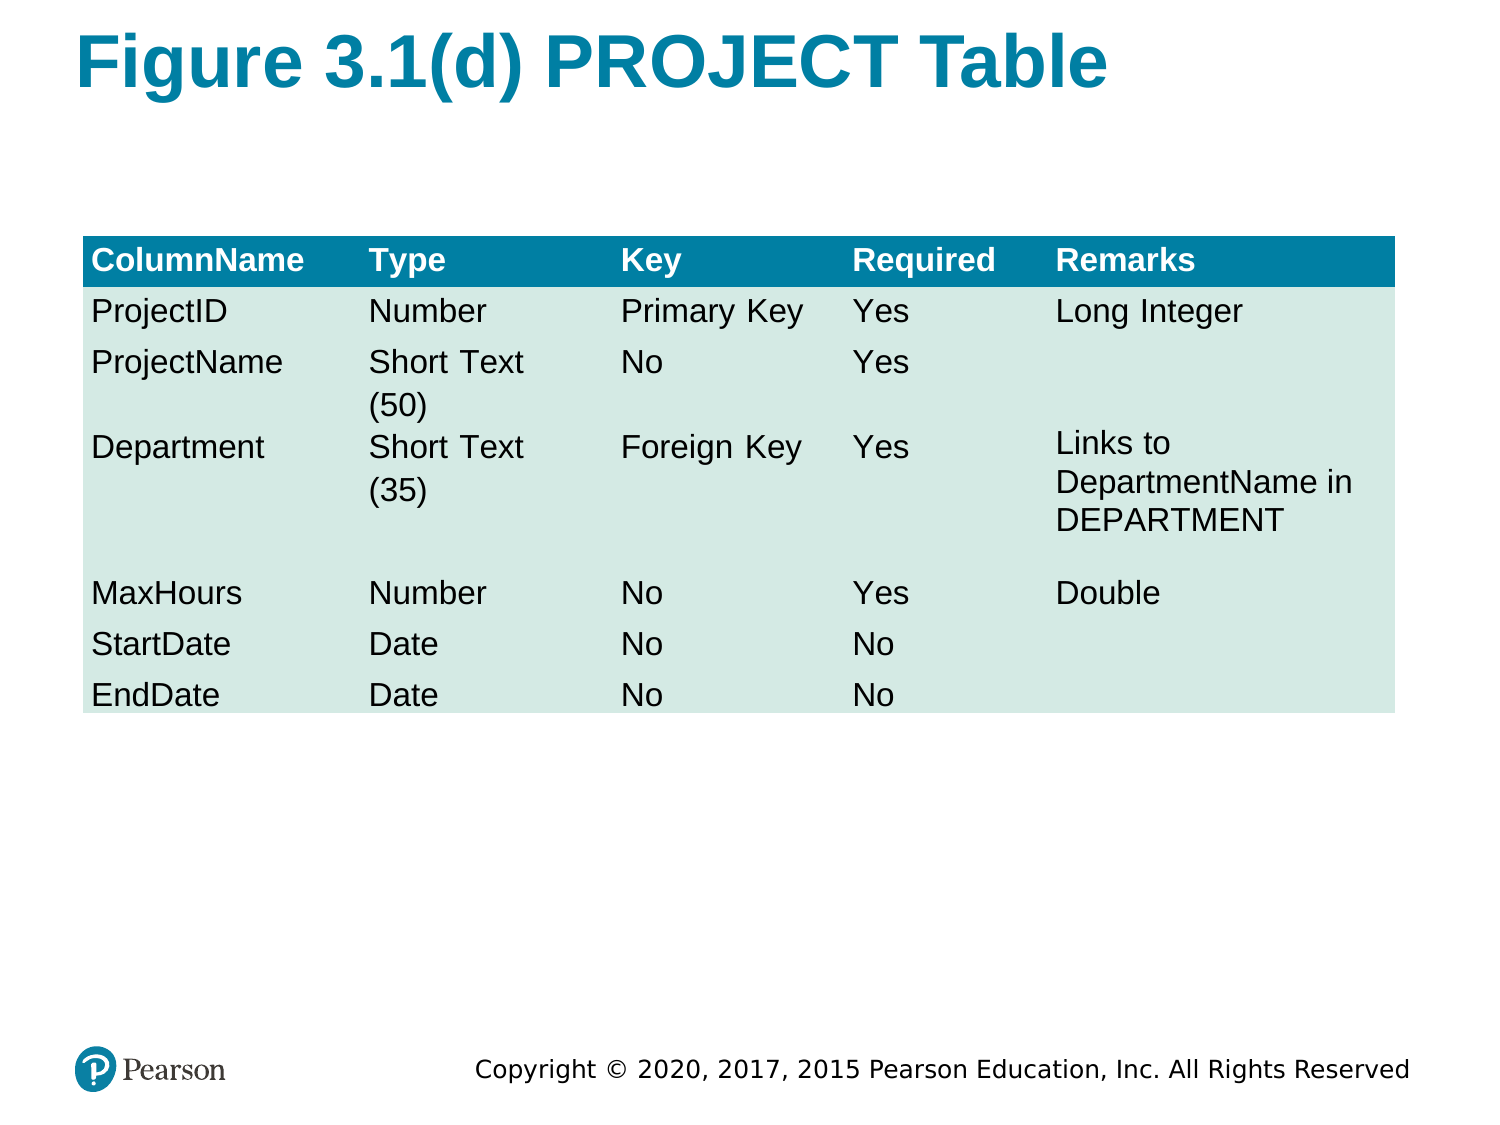

# Figure 3.1(d) PROJECT Table
| ColumnName | Type | Key | Required | Remarks |
| --- | --- | --- | --- | --- |
| ProjectID | Number | Primary Key | Yes | Long Integer |
| ProjectName | Short Text (50) | No | Yes | Blank |
| Department | Short Text (35) | Foreign Key | Yes | Links to DepartmentName in DEPARTMENT |
| MaxHours | Number | No | Yes | Double |
| StartDate | Date | No | No | Blank |
| EndDate | Date | No | No | Blank |